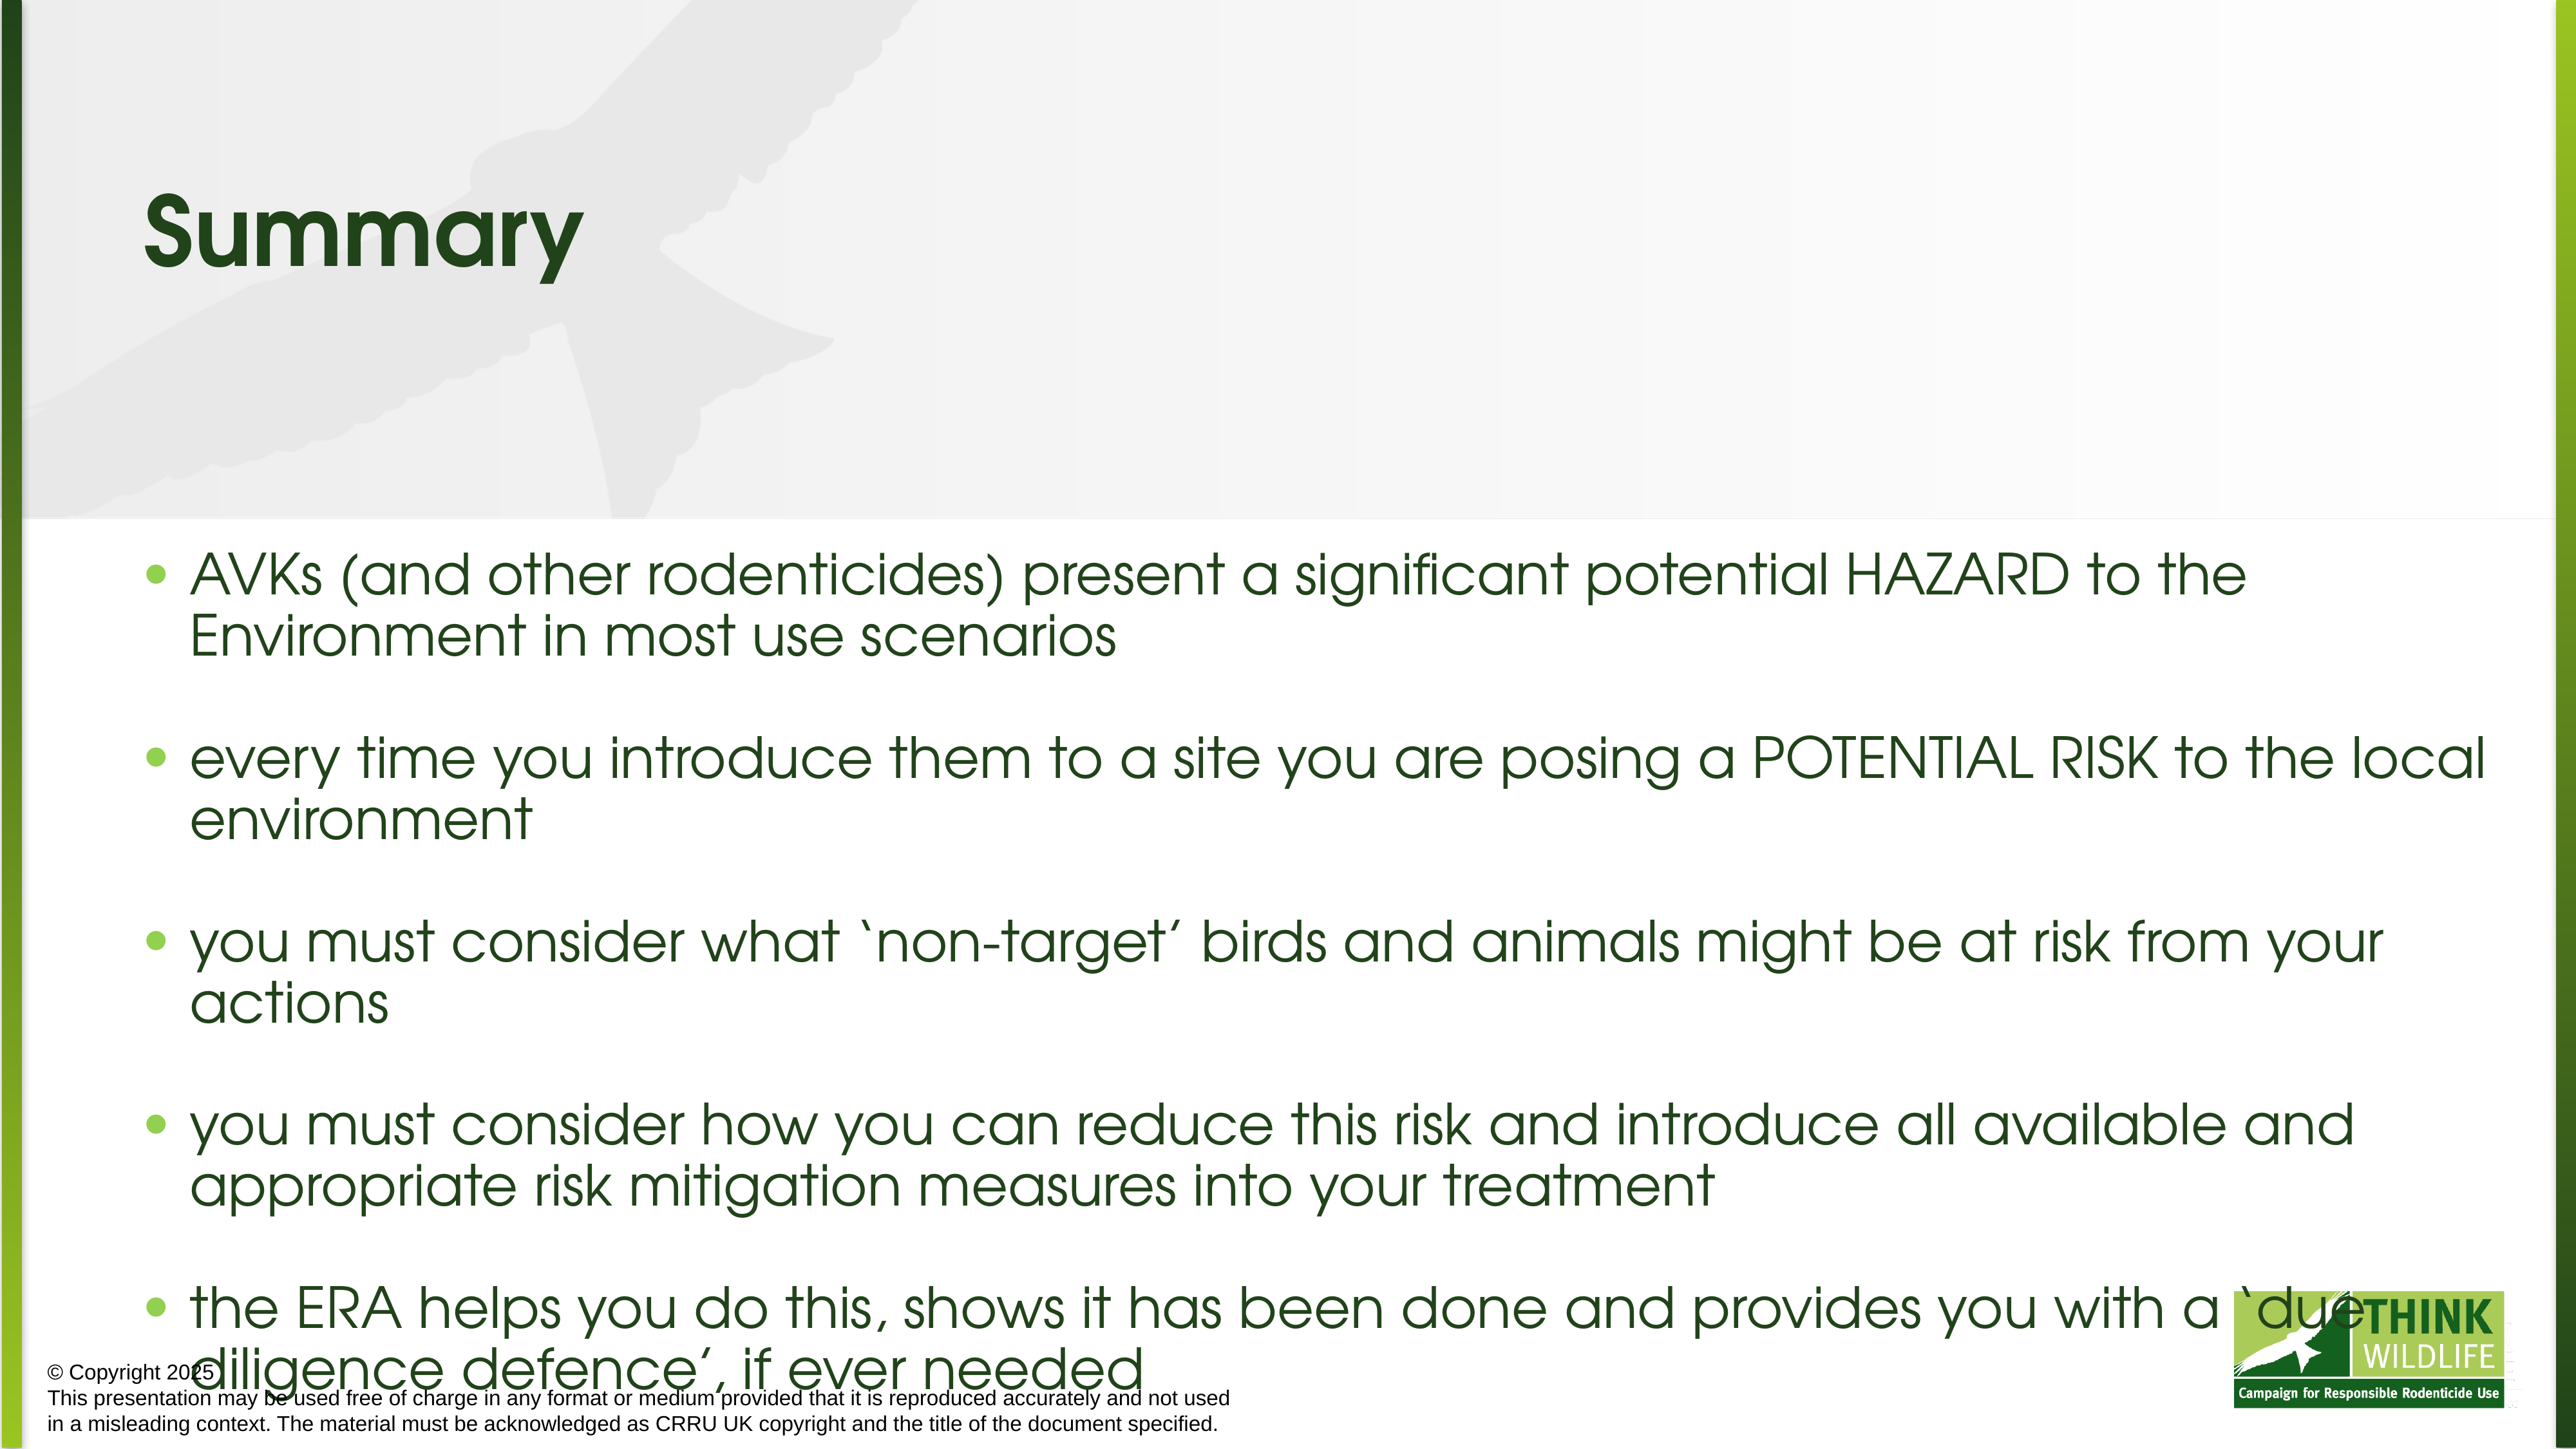

Summary
AVKs (and other rodenticides) present a significant potential HAZARD to the Environment in most use scenarios

every time you introduce them to a site you are posing a POTENTIAL RISK to the local environment

you must consider what ‘non-target’ birds and animals might be at risk from your actions

you must consider how you can reduce this risk and introduce all available and appropriate risk mitigation measures into your treatment

the ERA helps you do this, shows it has been done and provides you with a ‘due diligence defence’, if ever needed

© Copyright 2025
This presentation may be used free of charge in any format or medium provided that it is reproduced accurately and not used
in a misleading context. The material must be acknowledged as CRRU UK copyright and the title of the document specified.